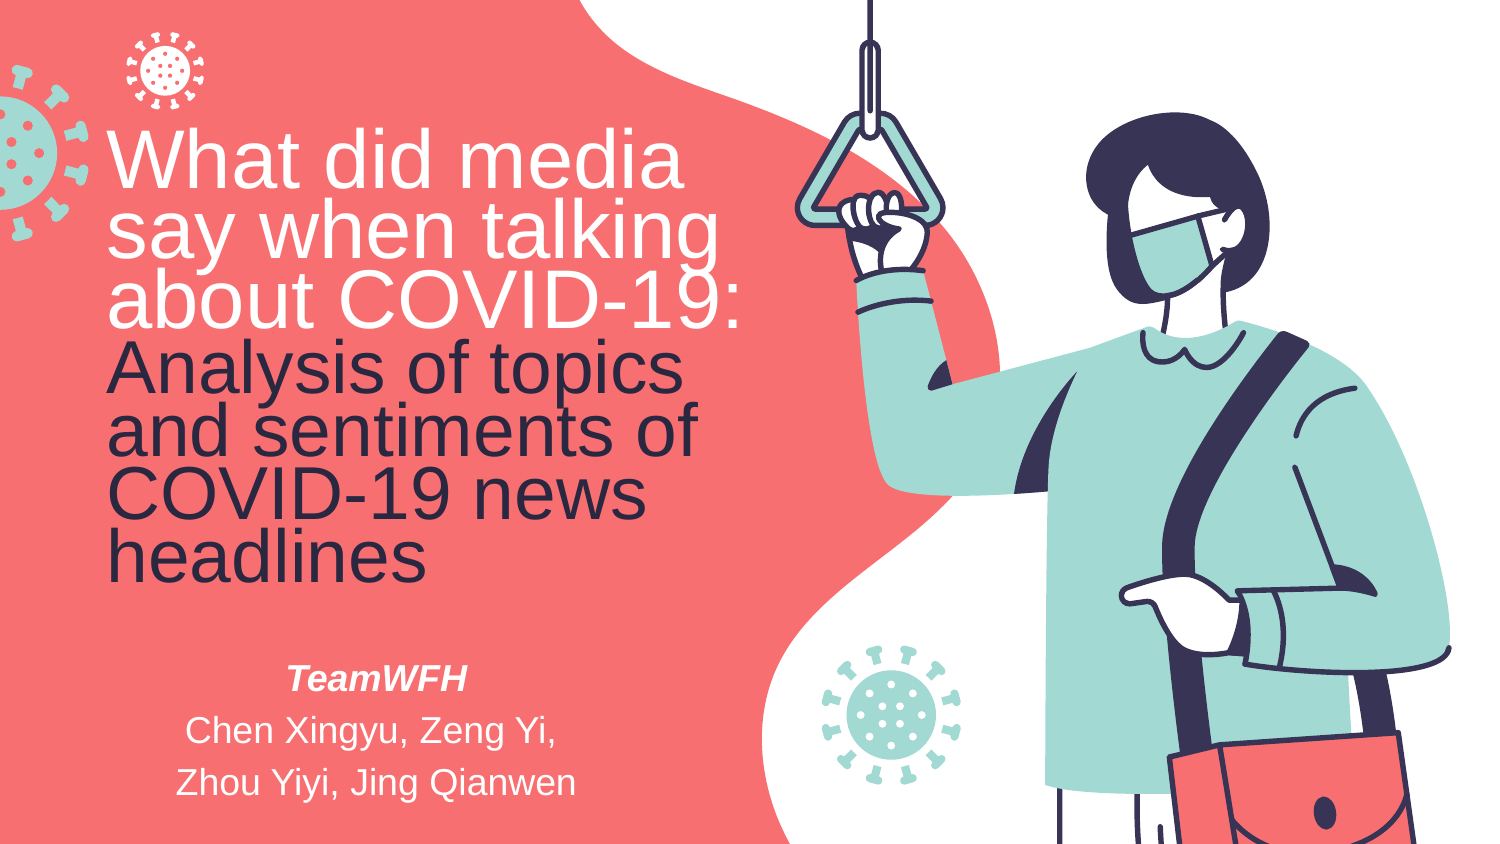

# What did media say when talking about COVID-19:
Analysis of topics and sentiments of COVID-19 news headlines
TeamWFH
Chen Xingyu, Zeng Yi,
Zhou Yiyi, Jing Qianwen